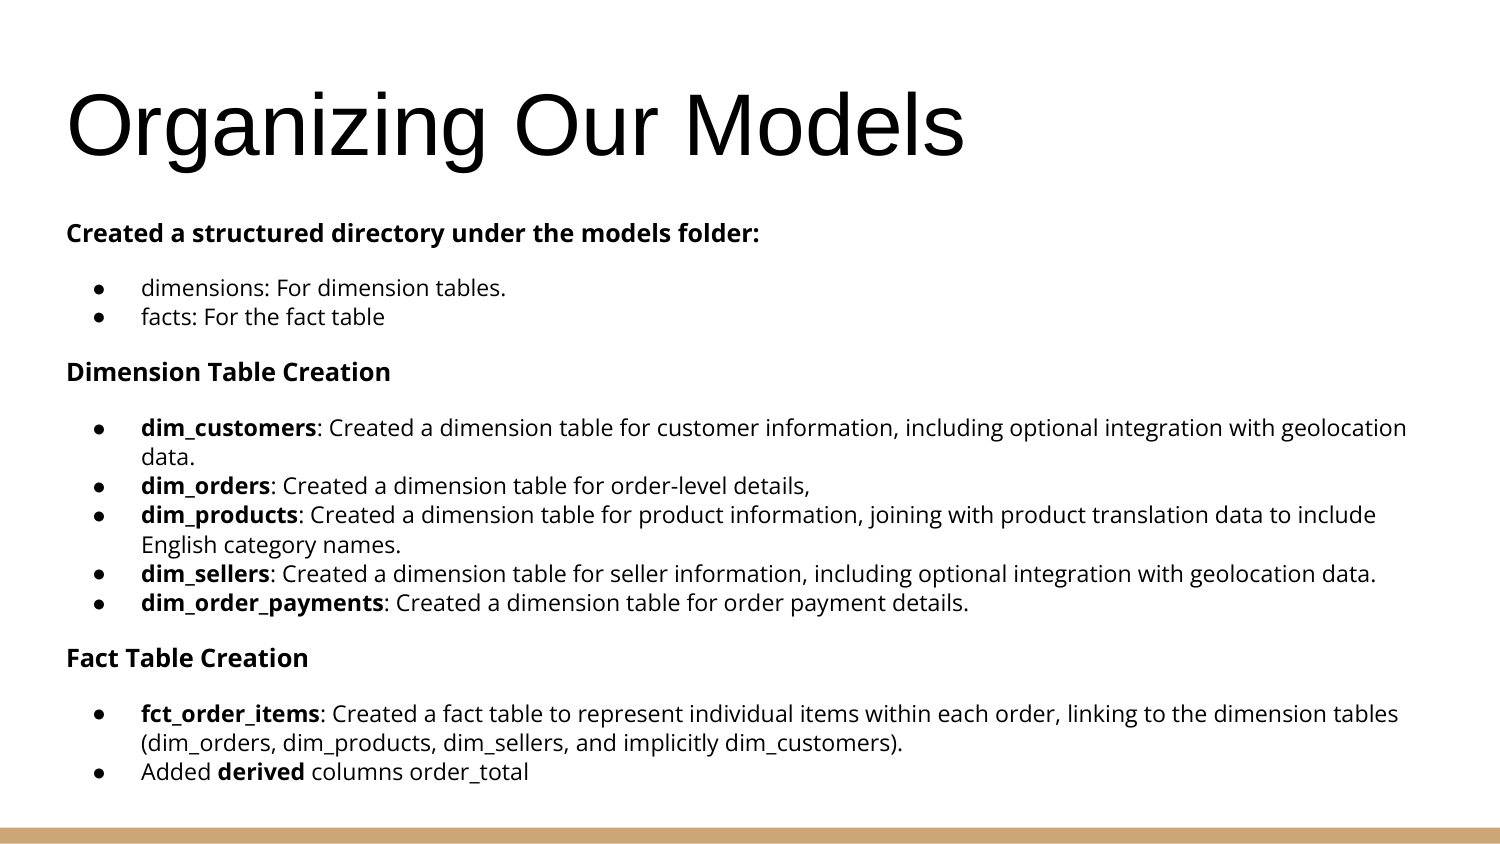

# Organizing Our Models
Created a structured directory under the models folder:
dimensions: For dimension tables.
facts: For the fact table
Dimension Table Creation
dim_customers: Created a dimension table for customer information, including optional integration with geolocation data.
dim_orders: Created a dimension table for order-level details,
dim_products: Created a dimension table for product information, joining with product translation data to include English category names.
dim_sellers: Created a dimension table for seller information, including optional integration with geolocation data.
dim_order_payments: Created a dimension table for order payment details.
Fact Table Creation
fct_order_items: Created a fact table to represent individual items within each order, linking to the dimension tables (dim_orders, dim_products, dim_sellers, and implicitly dim_customers).
Added derived columns order_total